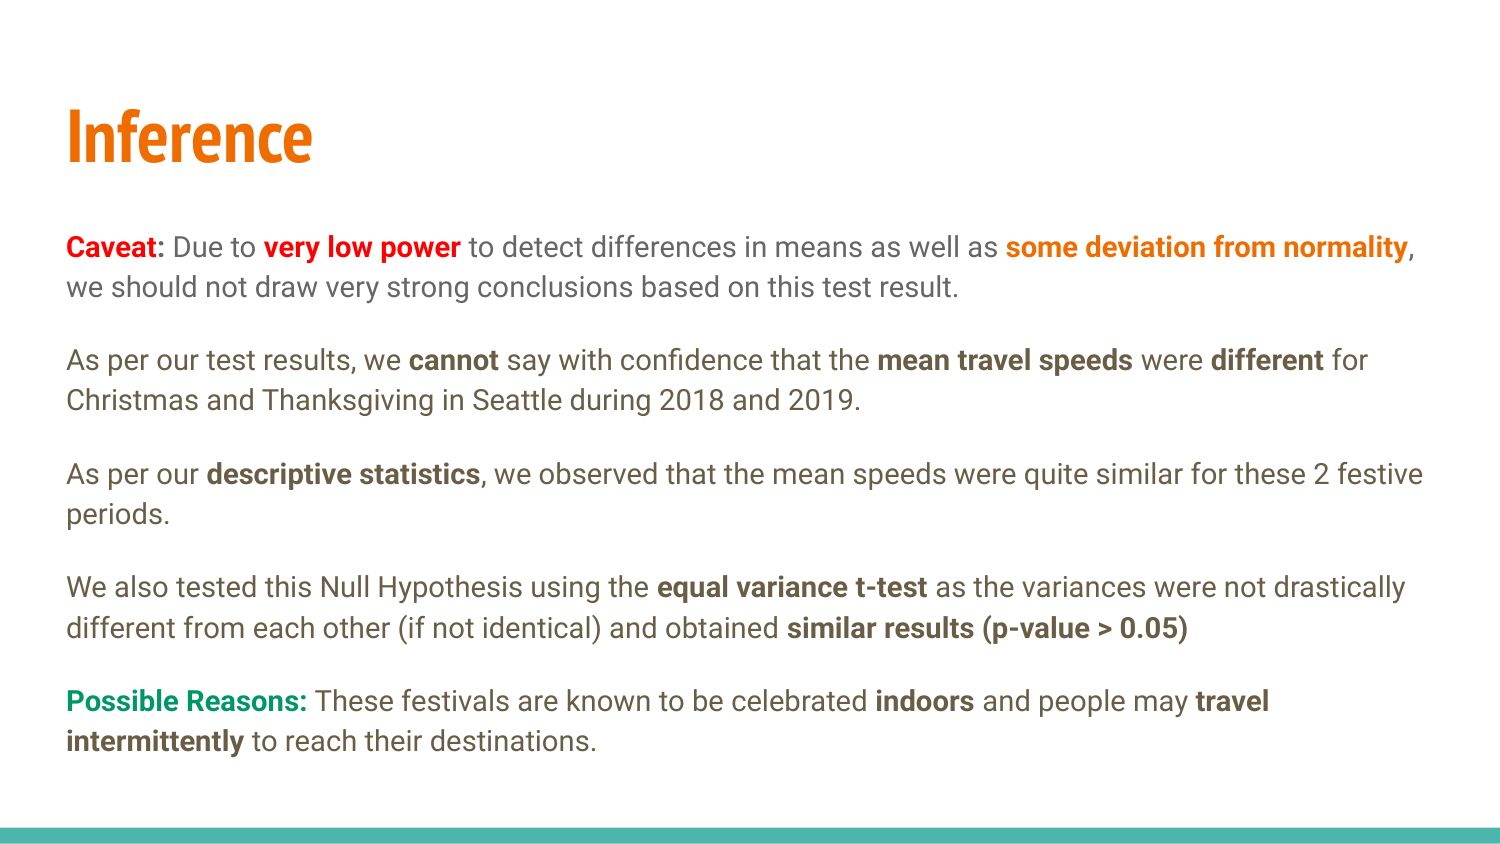

# Inference
Caveat: Due to very low power to detect differences in means as well as some deviation from normality, we should not draw very strong conclusions based on this test result.
As per our test results, we cannot say with confidence that the mean travel speeds were different for Christmas and Thanksgiving in Seattle during 2018 and 2019.
As per our descriptive statistics, we observed that the mean speeds were quite similar for these 2 festive periods.
We also tested this Null Hypothesis using the equal variance t-test as the variances were not drastically different from each other (if not identical) and obtained similar results (p-value > 0.05)
Possible Reasons: These festivals are known to be celebrated indoors and people may travel intermittently to reach their destinations.